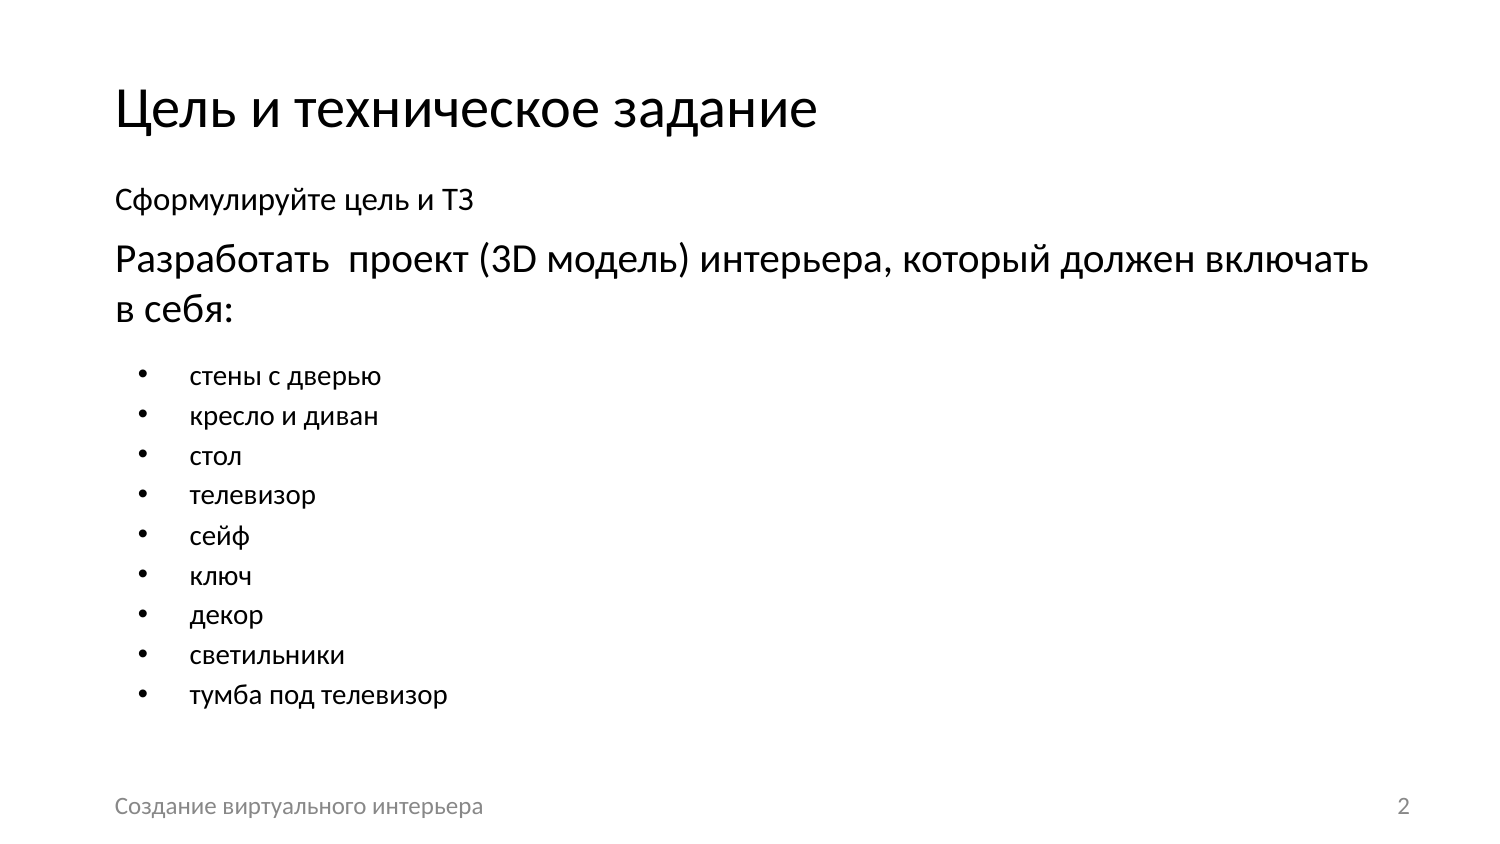

# Цель и техническое задание
Сформулируйте цель и ТЗ
Разработать  проект (3D модель) интерьера, который должен включать в себя:
стены с дверью
кресло и диван
стол
телевизор
сейф
ключ
декор
светильники
тумба под телевизор
Создание виртуального интерьера
2